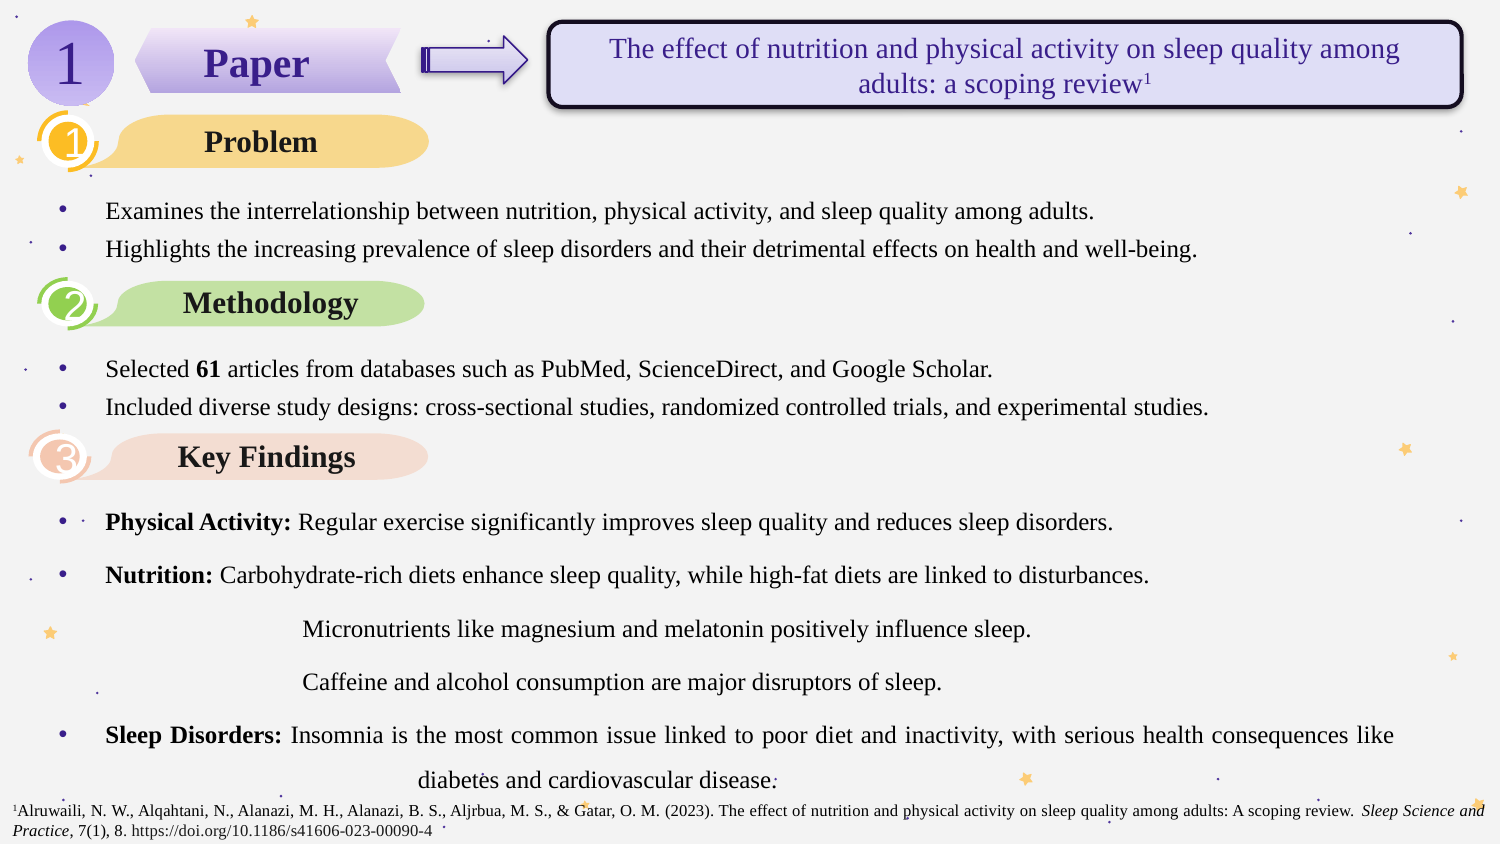

The effect of nutrition and physical activity on sleep quality among adults: a scoping review1

Paper
1

1

Problem
Examines the interrelationship between nutrition, physical activity, and sleep quality among adults.
Highlights the increasing prevalence of sleep disorders and their detrimental effects on health and well-being.

Methodology

2

Selected 61 articles from databases such as PubMed, ScienceDirect, and Google Scholar.
Included diverse study designs: cross-sectional studies, randomized controlled trials, and experimental studies.

Key Findings

3

Physical Activity: Regular exercise significantly improves sleep quality and reduces sleep disorders.
Nutrition: Carbohydrate-rich diets enhance sleep quality, while high-fat diets are linked to disturbances.
	               Micronutrients like magnesium and melatonin positively influence sleep.
	               Caffeine and alcohol consumption are major disruptors of sleep.
Sleep Disorders: Insomnia is the most common issue linked to poor diet and inactivity, with serious health consequences like 		  diabetes and cardiovascular disease.

1Alruwaili, N. W., Alqahtani, N., Alanazi, M. H., Alanazi, B. S., Aljrbua, M. S., & Gatar, O. M. (2023). The effect of nutrition and physical activity on sleep quality among adults: A scoping review. Sleep Science and Practice, 7(1), 8. https://doi.org/10.1186/s41606-023-00090-4